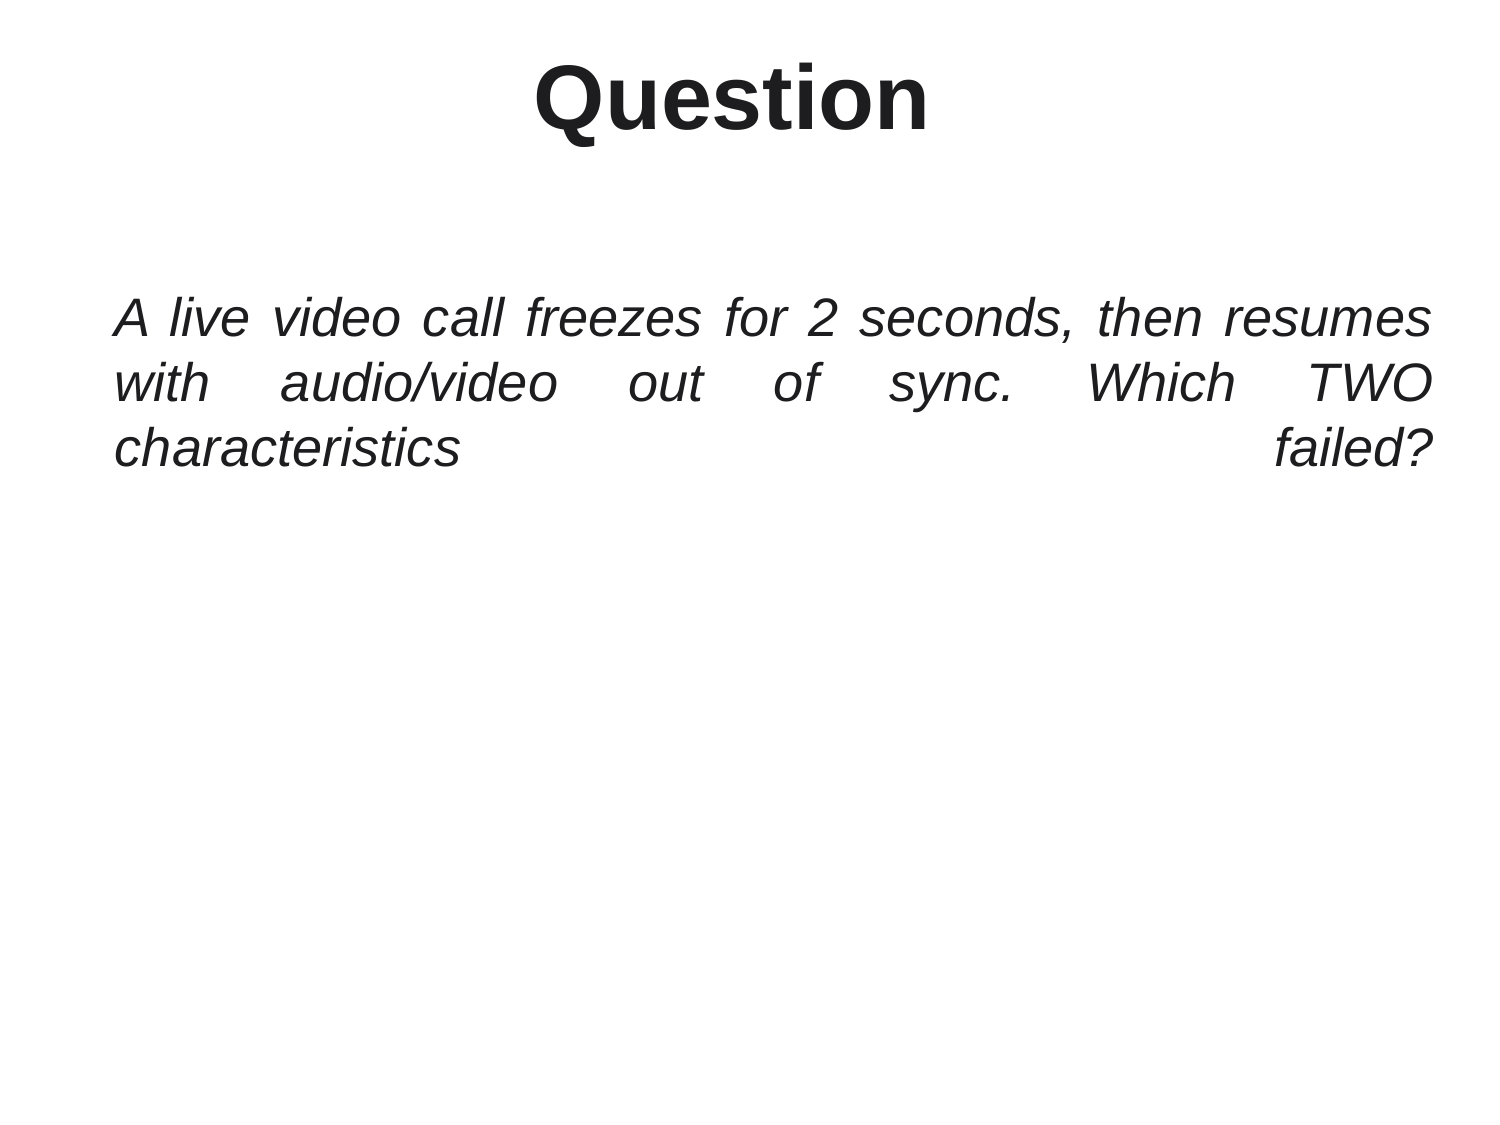

# Question
A live video call freezes for 2 seconds, then resumes with audio/video out of sync. Which TWO characteristics failed?